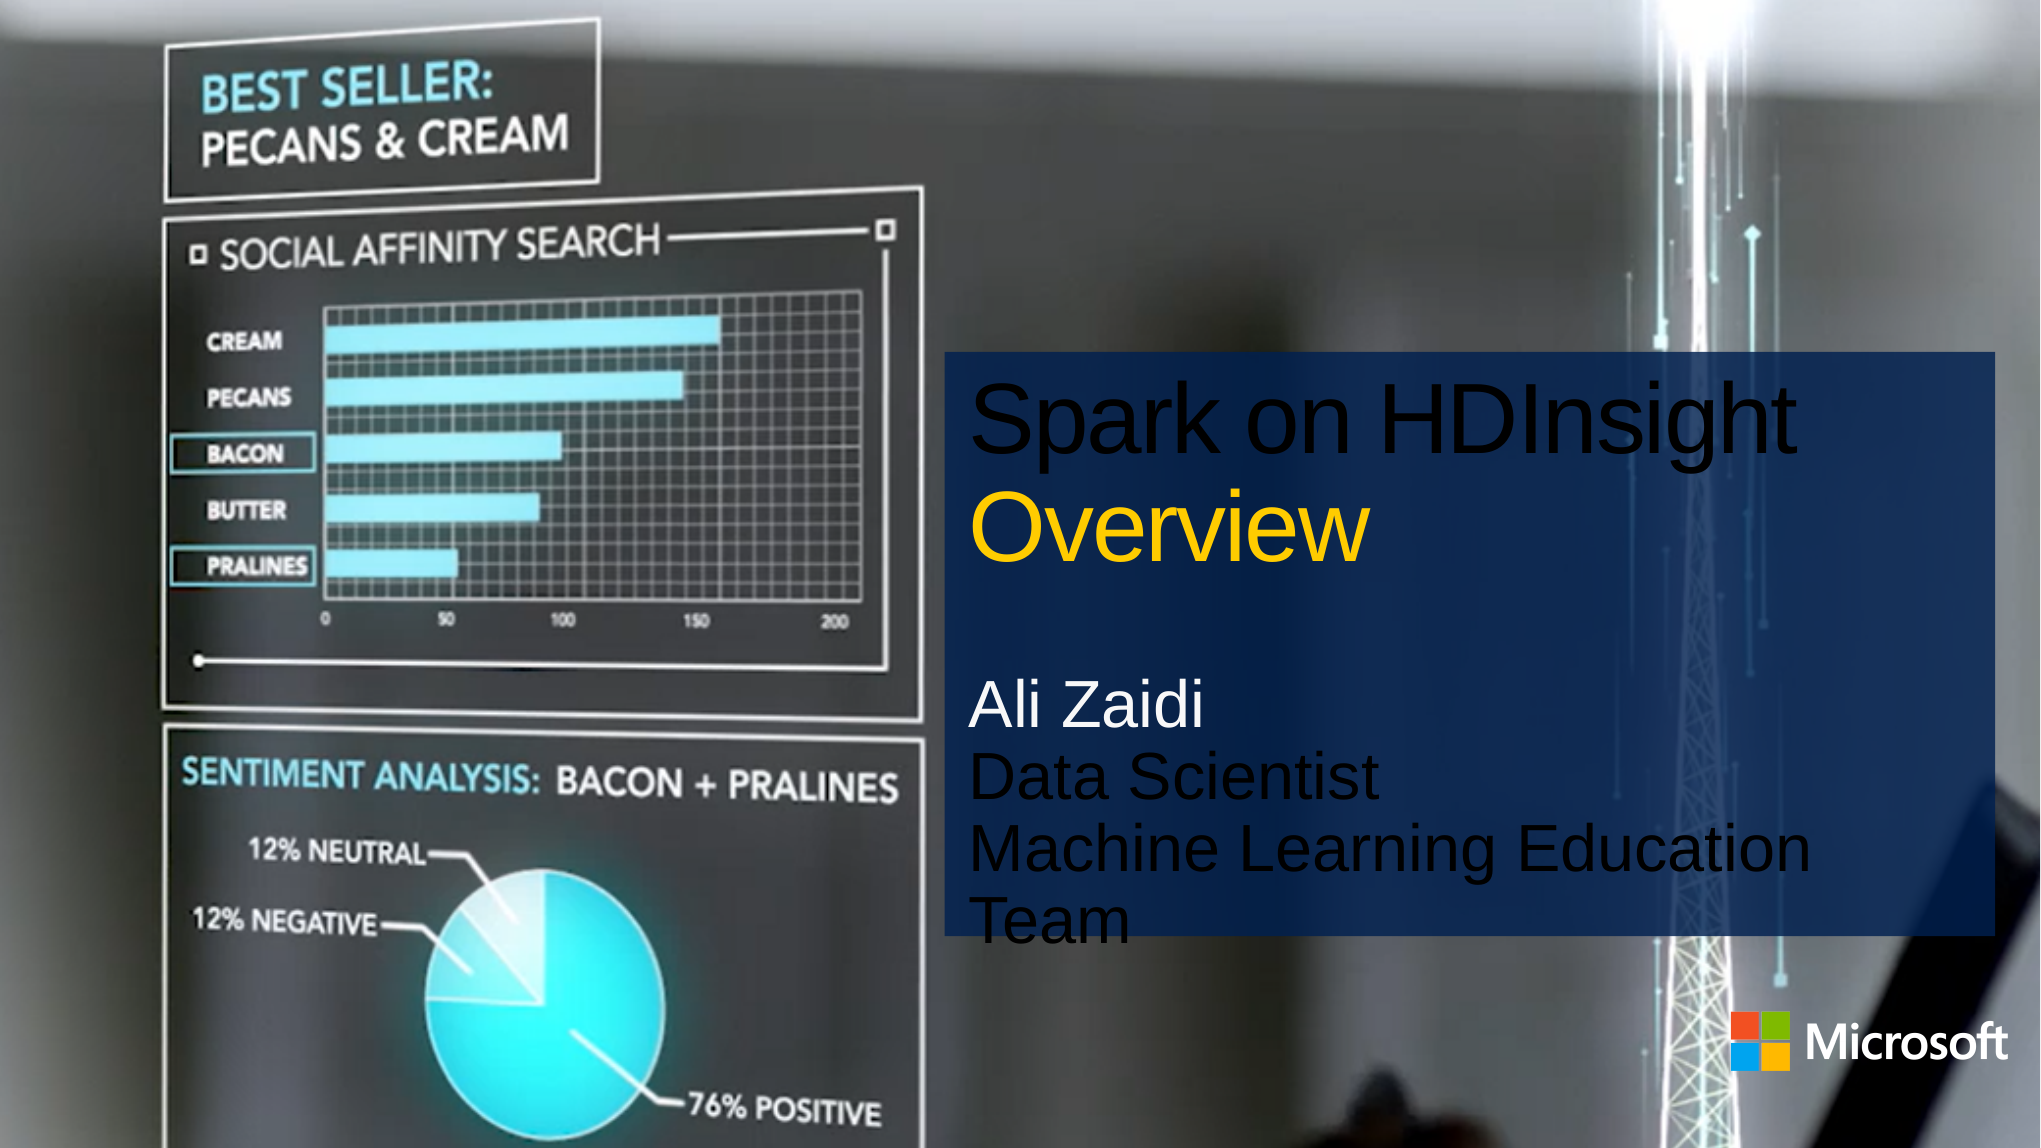

# Spark on HDInsight Overview
Ali Zaidi
Data Scientist
Machine Learning Education Team